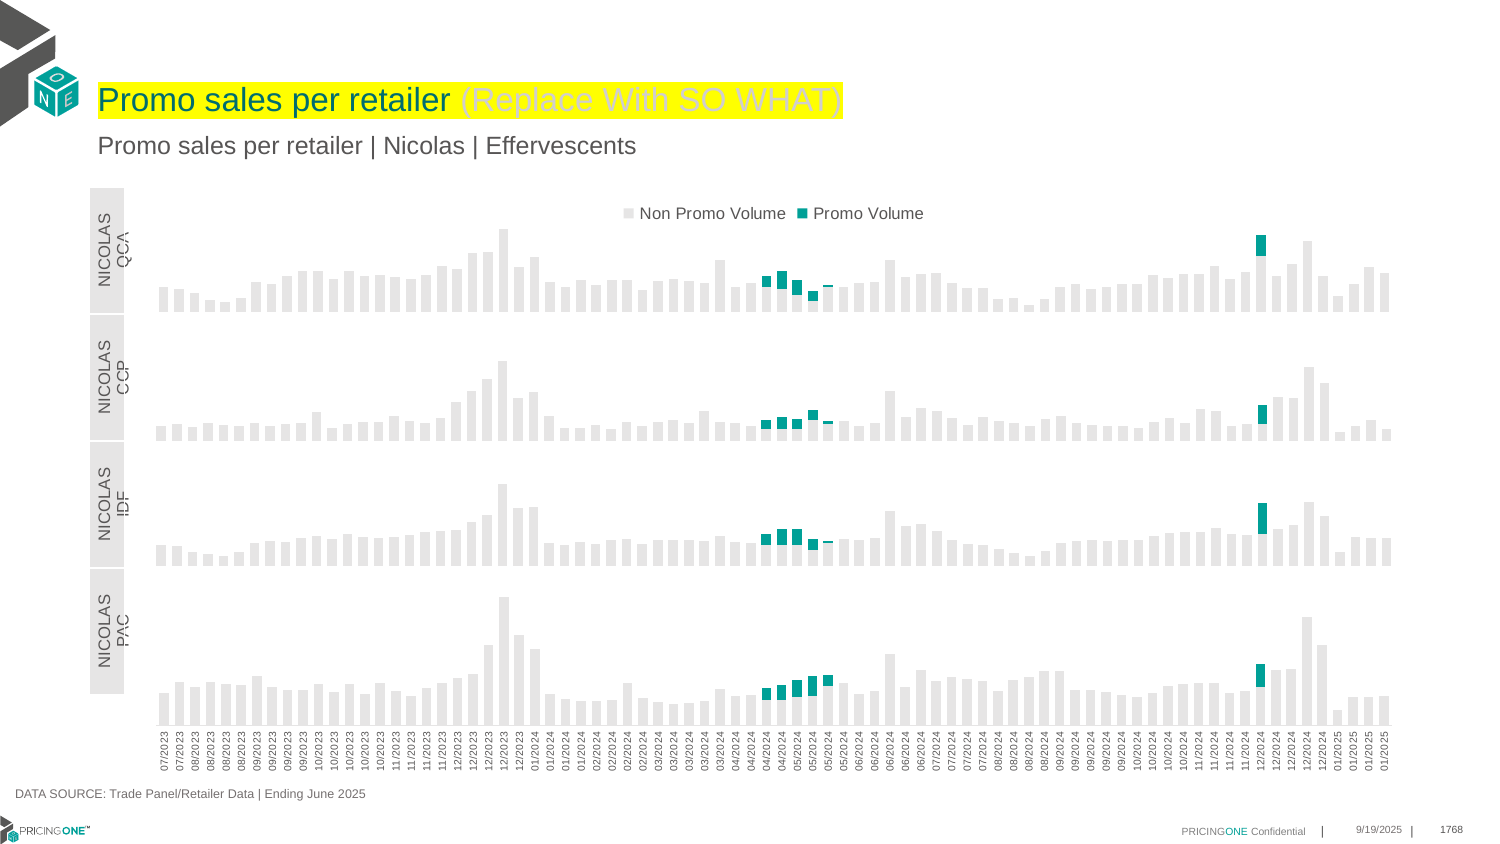

# Promo sales per retailer (Replace With SO WHAT)
Promo sales per retailer | Nicolas | Effervescents
| NICOLAS QCA |
| --- |
| NICOLAS CCP |
| NICOLAS IDF |
| NICOLAS PAC |

### Chart

| Category | Non Promo Volume | Promo Volume |
|---|---|---|
| 45130.0 | 169.0 | 0.0 |
| 45137.0 | 153.0 | 0.0 |
| 45144.0 | 125.0 | 0.0 |
| 45151.0 | 83.0 | 0.0 |
| 45158.0 | 67.0 | 0.0 |
| 45165.0 | 95.0 | 0.0 |
| 45172.0 | 202.0 | 0.0 |
| 45179.0 | 189.0 | 0.0 |
| 45186.0 | 243.0 | 0.0 |
| 45193.0 | 274.0 | 0.0 |
| 45200.0 | 272.0 | 0.0 |
| 45207.0 | 218.0 | 0.0 |
| 45214.0 | 272.0 | 0.0 |
| 45221.0 | 241.0 | 0.0 |
| 45228.0 | 247.0 | 0.0 |
| 45235.0 | 232.0 | 0.0 |
| 45242.0 | 224.0 | 0.0 |
| 45249.0 | 248.0 | 0.0 |
| 45256.0 | 305.0 | 0.0 |
| 45263.0 | 290.0 | 0.0 |
| 45270.0 | 393.0 | 0.0 |
| 45277.0 | 400.0 | 0.0 |
| 45284.0 | 558.0 | 0.0 |
| 45291.0 | 300.0 | 0.0 |
| 45298.0 | 370.0 | 0.0 |
| 45305.0 | 198.0 | 0.0 |
| 45312.0 | 167.0 | 0.0 |
| 45319.0 | 216.0 | 0.0 |
| 45326.0 | 182.0 | 0.0 |
| 45333.0 | 216.0 | 0.0 |
| 45340.0 | 212.0 | 0.0 |
| 45347.0 | 147.0 | 0.0 |
| 45354.0 | 205.0 | 0.0 |
| 45361.0 | 219.0 | 0.0 |
| 45368.0 | 209.0 | 0.0 |
| 45375.0 | 196.0 | 0.0 |
| 45382.0 | 349.0 | 0.0 |
| 45389.0 | 165.0 | 0.0 |
| 45396.0 | 196.0 | 0.0 |
| 45403.0 | 169.0 | 72.0 |
| 45410.0 | 151.0 | 120.0 |
| 45417.0 | 111.0 | 102.0 |
| 45424.0 | 75.0 | 63.0 |
| 45431.0 | 165.0 | 17.0 |
| 45438.0 | 166.0 | 0.0 |
| 45445.0 | 195.0 | 0.0 |
| 45452.0 | 199.0 | 0.0 |
| 45459.0 | 350.0 | 0.0 |
| 45466.0 | 236.0 | 0.0 |
| 45473.0 | 252.0 | 0.0 |
| 45480.0 | 262.0 | 0.0 |
| 45487.0 | 195.0 | 0.0 |
| 45494.0 | 159.0 | 0.0 |
| 45501.0 | 159.0 | 0.0 |
| 45508.0 | 85.0 | 0.0 |
| 45515.0 | 97.0 | 0.0 |
| 45522.0 | 46.0 | 0.0 |
| 45529.0 | 87.0 | 0.0 |
| 45536.0 | 168.0 | 0.0 |
| 45543.0 | 185.0 | 0.0 |
| 45550.0 | 153.0 | 0.0 |
| 45557.0 | 166.0 | 0.0 |
| 45564.0 | 189.0 | 0.0 |
| 45571.0 | 188.0 | 0.0 |
| 45578.0 | 248.0 | 0.0 |
| 45585.0 | 229.0 | 0.0 |
| 45592.0 | 251.0 | 0.0 |
| 45599.0 | 251.0 | 0.0 |
| 45606.0 | 306.0 | 0.0 |
| 45613.0 | 221.0 | 0.0 |
| 45620.0 | 269.0 | 0.0 |
| 45627.0 | 374.0 | 140.0 |
| 45634.0 | 243.0 | 0.0 |
| 45641.0 | 318.0 | 0.0 |
| 45648.0 | 475.0 | 0.0 |
| 45655.0 | 239.0 | 0.0 |
| 45662.0 | 108.0 | 0.0 |
| 45669.0 | 185.0 | 0.0 |
| 45676.0 | 300.0 | 0.0 |
| 45683.0 | 263.0 | 0.0 |

### Chart

| Category | Non Promo Volume | Promo Volume |
|---|---|---|
| 45130.0 | 101.0 | 0.0 |
| 45137.0 | 119.0 | 0.0 |
| 45144.0 | 100.0 | 0.0 |
| 45151.0 | 123.0 | 0.0 |
| 45158.0 | 111.0 | 0.0 |
| 45165.0 | 102.0 | 0.0 |
| 45172.0 | 126.0 | 0.0 |
| 45179.0 | 105.0 | 0.0 |
| 45186.0 | 115.0 | 0.0 |
| 45193.0 | 124.0 | 0.0 |
| 45200.0 | 200.0 | 0.0 |
| 45207.0 | 94.0 | 0.0 |
| 45214.0 | 119.0 | 0.0 |
| 45221.0 | 134.0 | 0.0 |
| 45228.0 | 128.0 | 0.0 |
| 45235.0 | 175.0 | 0.0 |
| 45242.0 | 139.0 | 0.0 |
| 45249.0 | 123.0 | 0.0 |
| 45256.0 | 160.0 | 0.0 |
| 45263.0 | 266.0 | 0.0 |
| 45270.0 | 343.0 | 0.0 |
| 45277.0 | 425.0 | 0.0 |
| 45284.0 | 548.0 | 0.0 |
| 45291.0 | 295.0 | 0.0 |
| 45298.0 | 336.0 | 0.0 |
| 45305.0 | 174.0 | 0.0 |
| 45312.0 | 92.0 | 0.0 |
| 45319.0 | 93.0 | 0.0 |
| 45326.0 | 108.0 | 0.0 |
| 45333.0 | 87.0 | 0.0 |
| 45340.0 | 130.0 | 0.0 |
| 45347.0 | 102.0 | 0.0 |
| 45354.0 | 131.0 | 0.0 |
| 45361.0 | 142.0 | 0.0 |
| 45368.0 | 126.0 | 0.0 |
| 45375.0 | 207.0 | 0.0 |
| 45382.0 | 131.0 | 0.0 |
| 45389.0 | 125.0 | 0.0 |
| 45396.0 | 103.0 | 0.0 |
| 45403.0 | 81.0 | 65.0 |
| 45410.0 | 85.0 | 79.0 |
| 45417.0 | 86.0 | 64.0 |
| 45424.0 | 142.0 | 74.0 |
| 45431.0 | 121.0 | 19.0 |
| 45438.0 | 135.0 | 0.0 |
| 45445.0 | 105.0 | 0.0 |
| 45452.0 | 127.0 | 0.0 |
| 45459.0 | 347.0 | 0.0 |
| 45466.0 | 169.0 | 0.0 |
| 45473.0 | 228.0 | 0.0 |
| 45480.0 | 209.0 | 0.0 |
| 45487.0 | 162.0 | 0.0 |
| 45494.0 | 113.0 | 0.0 |
| 45501.0 | 164.0 | 0.0 |
| 45508.0 | 137.0 | 0.0 |
| 45515.0 | 126.0 | 0.0 |
| 45522.0 | 101.0 | 0.0 |
| 45529.0 | 152.0 | 0.0 |
| 45536.0 | 175.0 | 0.0 |
| 45543.0 | 125.0 | 0.0 |
| 45550.0 | 108.0 | 0.0 |
| 45557.0 | 107.0 | 0.0 |
| 45564.0 | 107.0 | 0.0 |
| 45571.0 | 88.0 | 0.0 |
| 45578.0 | 134.0 | 0.0 |
| 45585.0 | 161.0 | 0.0 |
| 45592.0 | 126.0 | 0.0 |
| 45599.0 | 223.0 | 0.0 |
| 45606.0 | 208.0 | 0.0 |
| 45613.0 | 103.0 | 0.0 |
| 45620.0 | 121.0 | 0.0 |
| 45627.0 | 121.0 | 128.0 |
| 45634.0 | 301.0 | 0.0 |
| 45641.0 | 296.0 | 0.0 |
| 45648.0 | 509.0 | 0.0 |
| 45655.0 | 397.0 | 0.0 |
| 45662.0 | 61.0 | 0.0 |
| 45669.0 | 106.0 | 0.0 |
| 45676.0 | 147.0 | 0.0 |
| 45683.0 | 82.0 | 0.0 |

### Chart

| Category | Non Promo Volume | Promo Volume |
|---|---|---|
| 45130.0 | 1731.0 | 0.0 |
| 45137.0 | 1624.0 | 0.0 |
| 45144.0 | 1123.0 | 0.0 |
| 45151.0 | 945.0 | 0.0 |
| 45158.0 | 808.0 | 0.0 |
| 45165.0 | 1117.0 | 0.0 |
| 45172.0 | 1850.0 | 0.0 |
| 45179.0 | 1995.0 | 0.0 |
| 45186.0 | 1949.0 | 0.0 |
| 45193.0 | 2232.0 | 0.0 |
| 45200.0 | 2376.0 | 0.0 |
| 45207.0 | 2184.0 | 0.0 |
| 45214.0 | 2571.0 | 0.0 |
| 45221.0 | 2305.0 | 0.0 |
| 45228.0 | 2270.0 | 0.0 |
| 45235.0 | 2365.0 | 0.0 |
| 45242.0 | 2532.0 | 0.0 |
| 45249.0 | 2723.0 | 0.0 |
| 45256.0 | 2808.0 | 0.0 |
| 45263.0 | 2859.0 | 0.0 |
| 45270.0 | 3559.0 | 0.0 |
| 45277.0 | 4086.0 | 0.0 |
| 45284.0 | 6603.0 | 0.0 |
| 45291.0 | 4643.0 | 0.0 |
| 45298.0 | 4719.0 | 0.0 |
| 45305.0 | 1863.0 | 0.0 |
| 45312.0 | 1721.0 | 0.0 |
| 45319.0 | 1968.0 | 0.0 |
| 45326.0 | 1809.0 | 0.0 |
| 45333.0 | 2084.0 | 0.0 |
| 45340.0 | 2196.0 | 0.0 |
| 45347.0 | 1748.0 | 0.0 |
| 45354.0 | 2095.0 | 0.0 |
| 45361.0 | 2083.0 | 0.0 |
| 45368.0 | 2123.0 | 0.0 |
| 45375.0 | 2050.0 | 0.0 |
| 45382.0 | 2416.0 | 0.0 |
| 45389.0 | 1962.0 | 0.0 |
| 45396.0 | 1843.0 | 0.0 |
| 45403.0 | 1654.0 | 934.0 |
| 45410.0 | 1705.0 | 1250.0 |
| 45417.0 | 1673.0 | 1301.0 |
| 45424.0 | 1264.0 | 891.0 |
| 45431.0 | 1829.0 | 200.0 |
| 45438.0 | 2187.0 | 0.0 |
| 45445.0 | 2095.0 | 0.0 |
| 45452.0 | 2248.0 | 0.0 |
| 45459.0 | 4392.0 | 0.0 |
| 45466.0 | 3194.0 | 0.0 |
| 45473.0 | 3402.0 | 0.0 |
| 45480.0 | 2771.0 | 0.0 |
| 45487.0 | 2091.0 | 0.0 |
| 45494.0 | 1747.0 | 0.0 |
| 45501.0 | 1721.0 | 0.0 |
| 45508.0 | 1387.0 | 0.0 |
| 45515.0 | 1039.0 | 0.0 |
| 45522.0 | 797.0 | 0.0 |
| 45529.0 | 1256.0 | 0.0 |
| 45536.0 | 1881.0 | 0.0 |
| 45543.0 | 2028.0 | 0.0 |
| 45550.0 | 2059.0 | 0.0 |
| 45557.0 | 2007.0 | 0.0 |
| 45564.0 | 2080.0 | 0.0 |
| 45571.0 | 2097.0 | 0.0 |
| 45578.0 | 2408.0 | 0.0 |
| 45585.0 | 2656.0 | 0.0 |
| 45592.0 | 2716.0 | 0.0 |
| 45599.0 | 2727.0 | 0.0 |
| 45606.0 | 3042.0 | 0.0 |
| 45613.0 | 2574.0 | 0.0 |
| 45620.0 | 2497.0 | 0.0 |
| 45627.0 | 2568.0 | 2446.0 |
| 45634.0 | 2932.0 | 0.0 |
| 45641.0 | 3309.0 | 0.0 |
| 45648.0 | 5150.0 | 0.0 |
| 45655.0 | 4043.0 | 0.0 |
| 45662.0 | 1166.0 | 0.0 |
| 45669.0 | 2332.0 | 0.0 |
| 45676.0 | 2291.0 | 0.0 |
| 45683.0 | 2288.0 | 0.0 |

### Chart

| Category | Non Promo Volume | Promo Volume |
|---|---|---|
| 45130.0 | 326.0 | 0.0 |
| 45137.0 | 437.0 | 0.0 |
| 45144.0 | 389.0 | 0.0 |
| 45151.0 | 444.0 | 0.0 |
| 45158.0 | 415.0 | 0.0 |
| 45165.0 | 413.0 | 0.0 |
| 45172.0 | 497.0 | 0.0 |
| 45179.0 | 388.0 | 0.0 |
| 45186.0 | 362.0 | 0.0 |
| 45193.0 | 362.0 | 0.0 |
| 45200.0 | 420.0 | 0.0 |
| 45207.0 | 338.0 | 0.0 |
| 45214.0 | 423.0 | 0.0 |
| 45221.0 | 319.0 | 0.0 |
| 45228.0 | 432.0 | 0.0 |
| 45235.0 | 353.0 | 0.0 |
| 45242.0 | 298.0 | 0.0 |
| 45249.0 | 377.0 | 0.0 |
| 45256.0 | 427.0 | 0.0 |
| 45263.0 | 476.0 | 0.0 |
| 45270.0 | 523.0 | 0.0 |
| 45277.0 | 812.0 | 0.0 |
| 45284.0 | 1300.0 | 0.0 |
| 45291.0 | 913.0 | 0.0 |
| 45298.0 | 778.0 | 0.0 |
| 45305.0 | 321.0 | 0.0 |
| 45312.0 | 264.0 | 0.0 |
| 45319.0 | 245.0 | 0.0 |
| 45326.0 | 249.0 | 0.0 |
| 45333.0 | 255.0 | 0.0 |
| 45340.0 | 428.0 | 0.0 |
| 45347.0 | 273.0 | 0.0 |
| 45354.0 | 234.0 | 0.0 |
| 45361.0 | 219.0 | 0.0 |
| 45368.0 | 225.0 | 0.0 |
| 45375.0 | 243.0 | 0.0 |
| 45382.0 | 370.0 | 0.0 |
| 45389.0 | 301.0 | 0.0 |
| 45396.0 | 312.0 | 0.0 |
| 45403.0 | 261.0 | 113.0 |
| 45410.0 | 262.0 | 149.0 |
| 45417.0 | 291.0 | 168.0 |
| 45424.0 | 292.0 | 207.0 |
| 45431.0 | 401.0 | 113.0 |
| 45438.0 | 426.0 | 0.0 |
| 45445.0 | 321.0 | 0.0 |
| 45452.0 | 353.0 | 0.0 |
| 45459.0 | 720.0 | 0.0 |
| 45466.0 | 393.0 | 0.0 |
| 45473.0 | 560.0 | 0.0 |
| 45480.0 | 445.0 | 0.0 |
| 45487.0 | 495.0 | 0.0 |
| 45494.0 | 473.0 | 0.0 |
| 45501.0 | 453.0 | 0.0 |
| 45508.0 | 351.0 | 0.0 |
| 45515.0 | 463.0 | 0.0 |
| 45522.0 | 488.0 | 0.0 |
| 45529.0 | 547.0 | 0.0 |
| 45536.0 | 557.0 | 0.0 |
| 45543.0 | 358.0 | 0.0 |
| 45550.0 | 360.0 | 0.0 |
| 45557.0 | 338.0 | 0.0 |
| 45564.0 | 303.0 | 0.0 |
| 45571.0 | 290.0 | 0.0 |
| 45578.0 | 330.0 | 0.0 |
| 45585.0 | 397.0 | 0.0 |
| 45592.0 | 423.0 | 0.0 |
| 45599.0 | 428.0 | 0.0 |
| 45606.0 | 431.0 | 0.0 |
| 45613.0 | 323.0 | 0.0 |
| 45620.0 | 351.0 | 0.0 |
| 45627.0 | 390.0 | 233.0 |
| 45634.0 | 561.0 | 0.0 |
| 45641.0 | 574.0 | 0.0 |
| 45648.0 | 1105.0 | 0.0 |
| 45655.0 | 811.0 | 0.0 |
| 45662.0 | 160.0 | 0.0 |
| 45669.0 | 283.0 | 0.0 |
| 45676.0 | 291.0 | 0.0 |
| 45683.0 | 297.0 | 0.0 |
DATA SOURCE: Trade Panel/Retailer Data | Ending June 2025

9/19/2025
1768